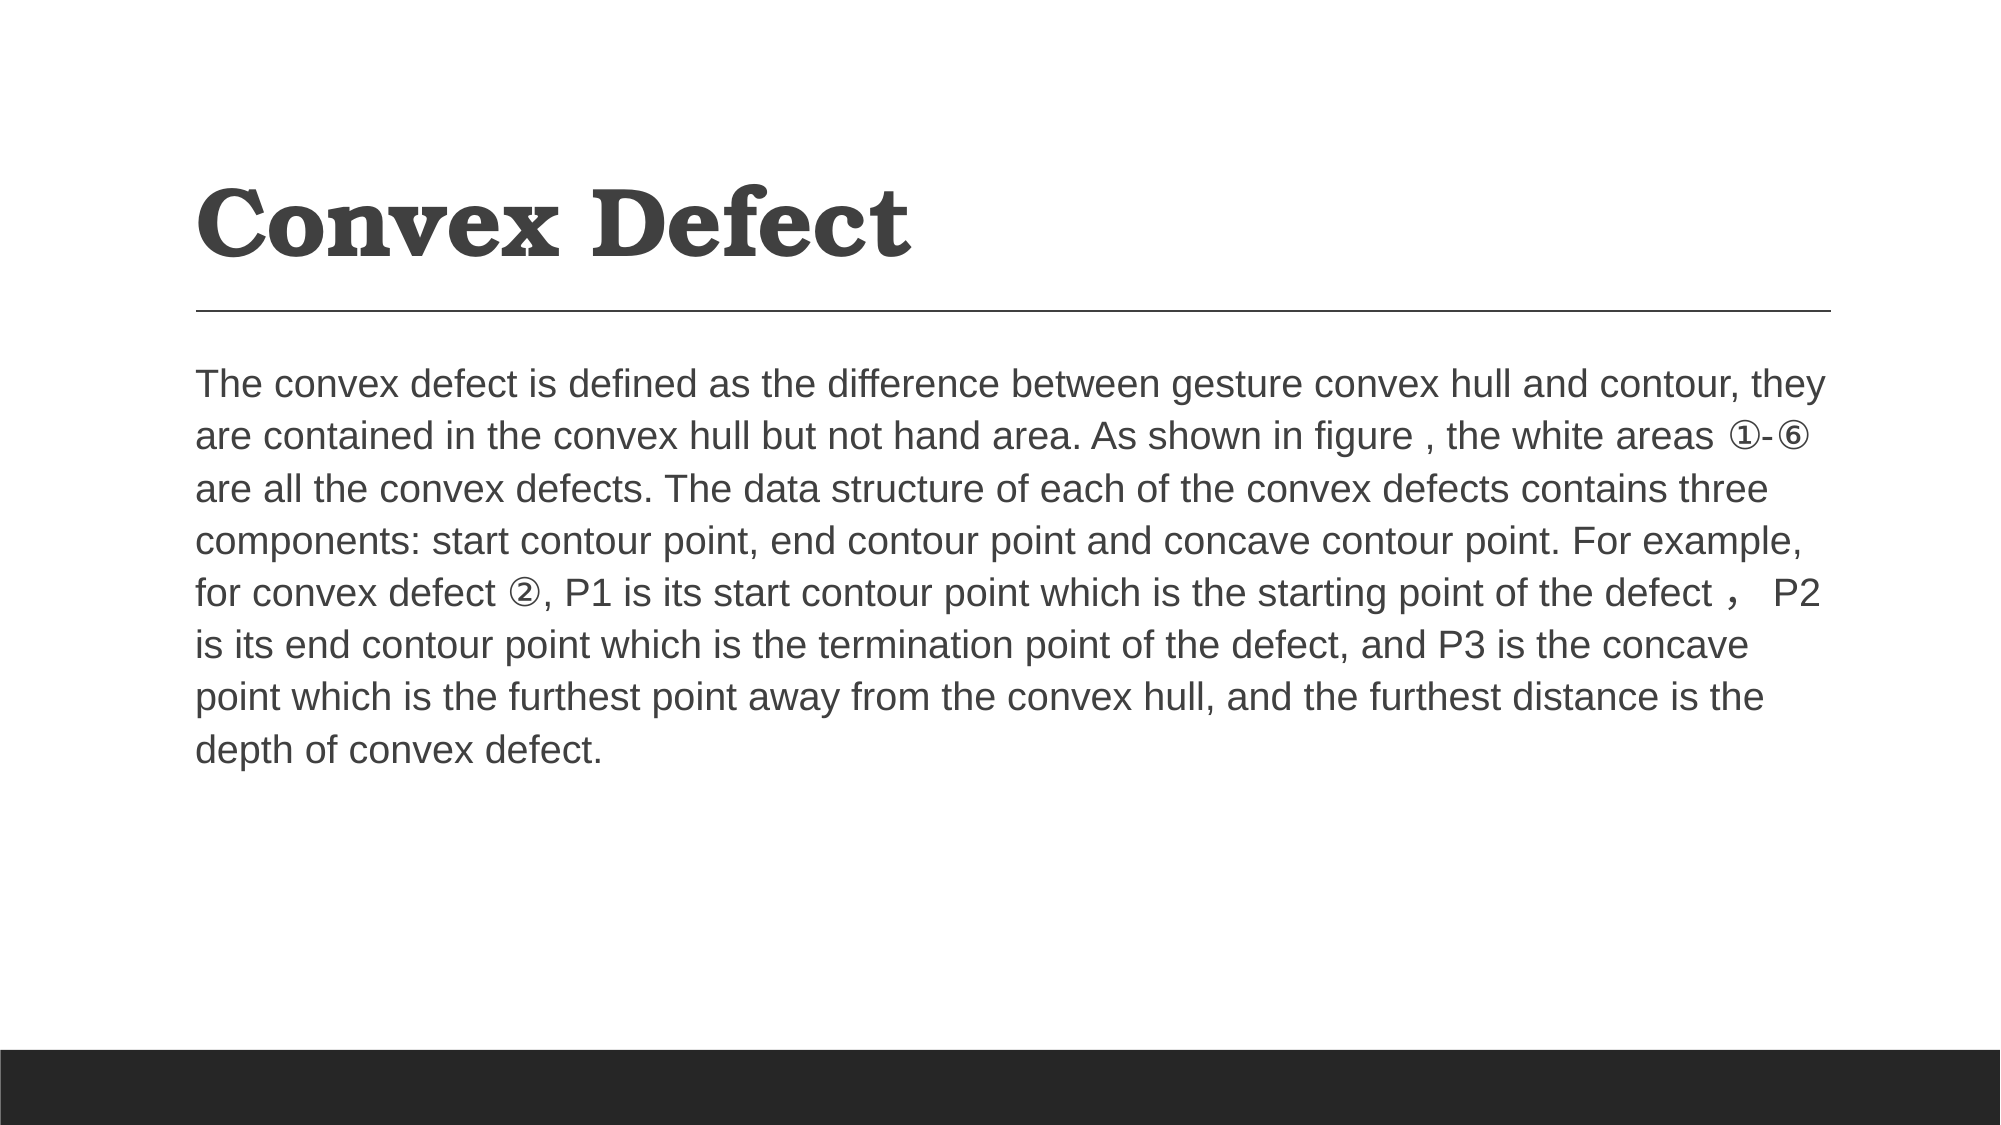

# Convex Defect
The convex defect is defined as the difference between gesture convex hull and contour, they are contained in the convex hull but not hand area. As shown in figure , the white areas ①-⑥ are all the convex defects. The data structure of each of the convex defects contains three components: start contour point, end contour point and concave contour point. For example, for convex defect ②, P1 is its start contour point which is the starting point of the defect，P2 is its end contour point which is the termination point of the defect, and P3 is the concave point which is the furthest point away from the convex hull, and the furthest distance is the depth of convex defect.